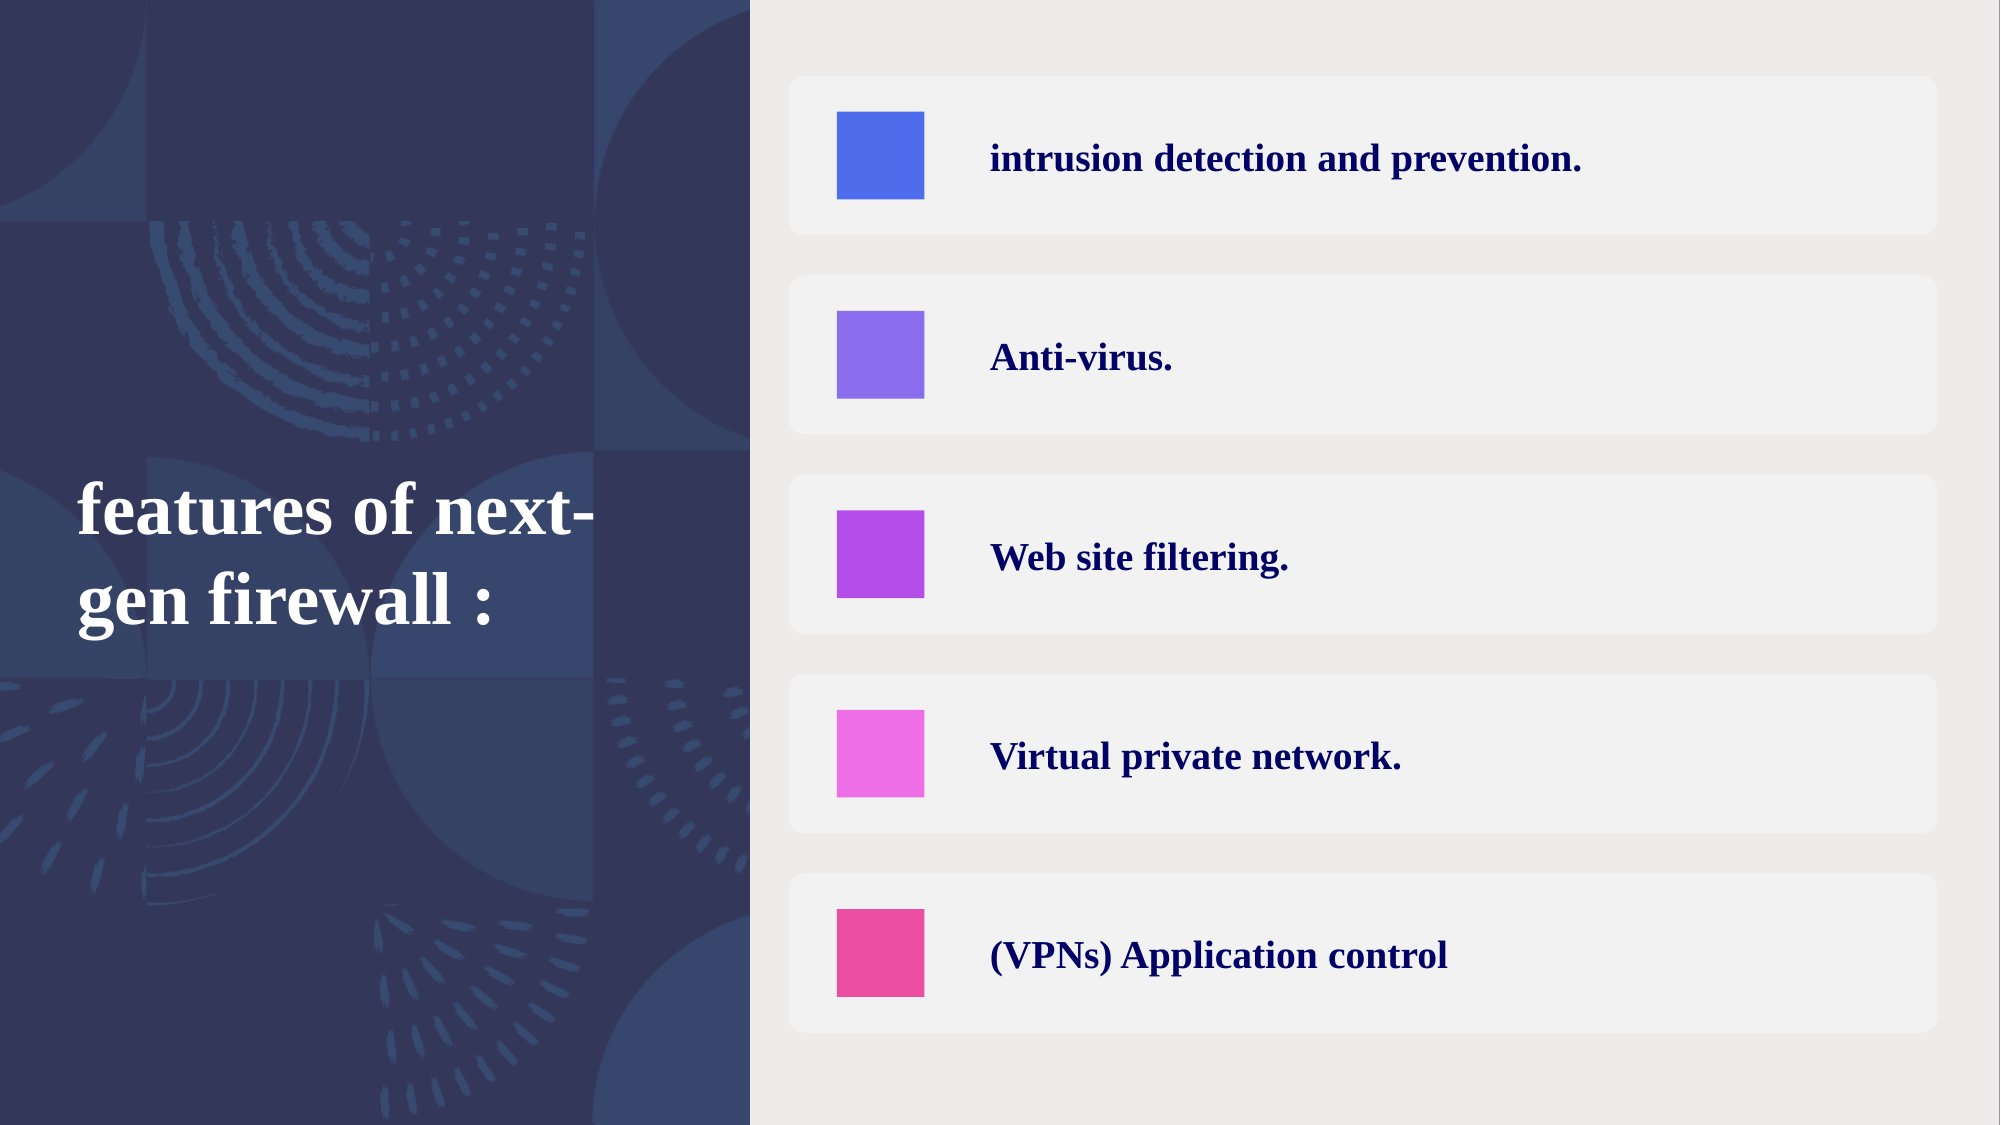

intrusion detection and prevention.
Anti-virus.
Web site filtering.
Virtual private network.
(VPNs) Application control
# features of next-gen firewall :